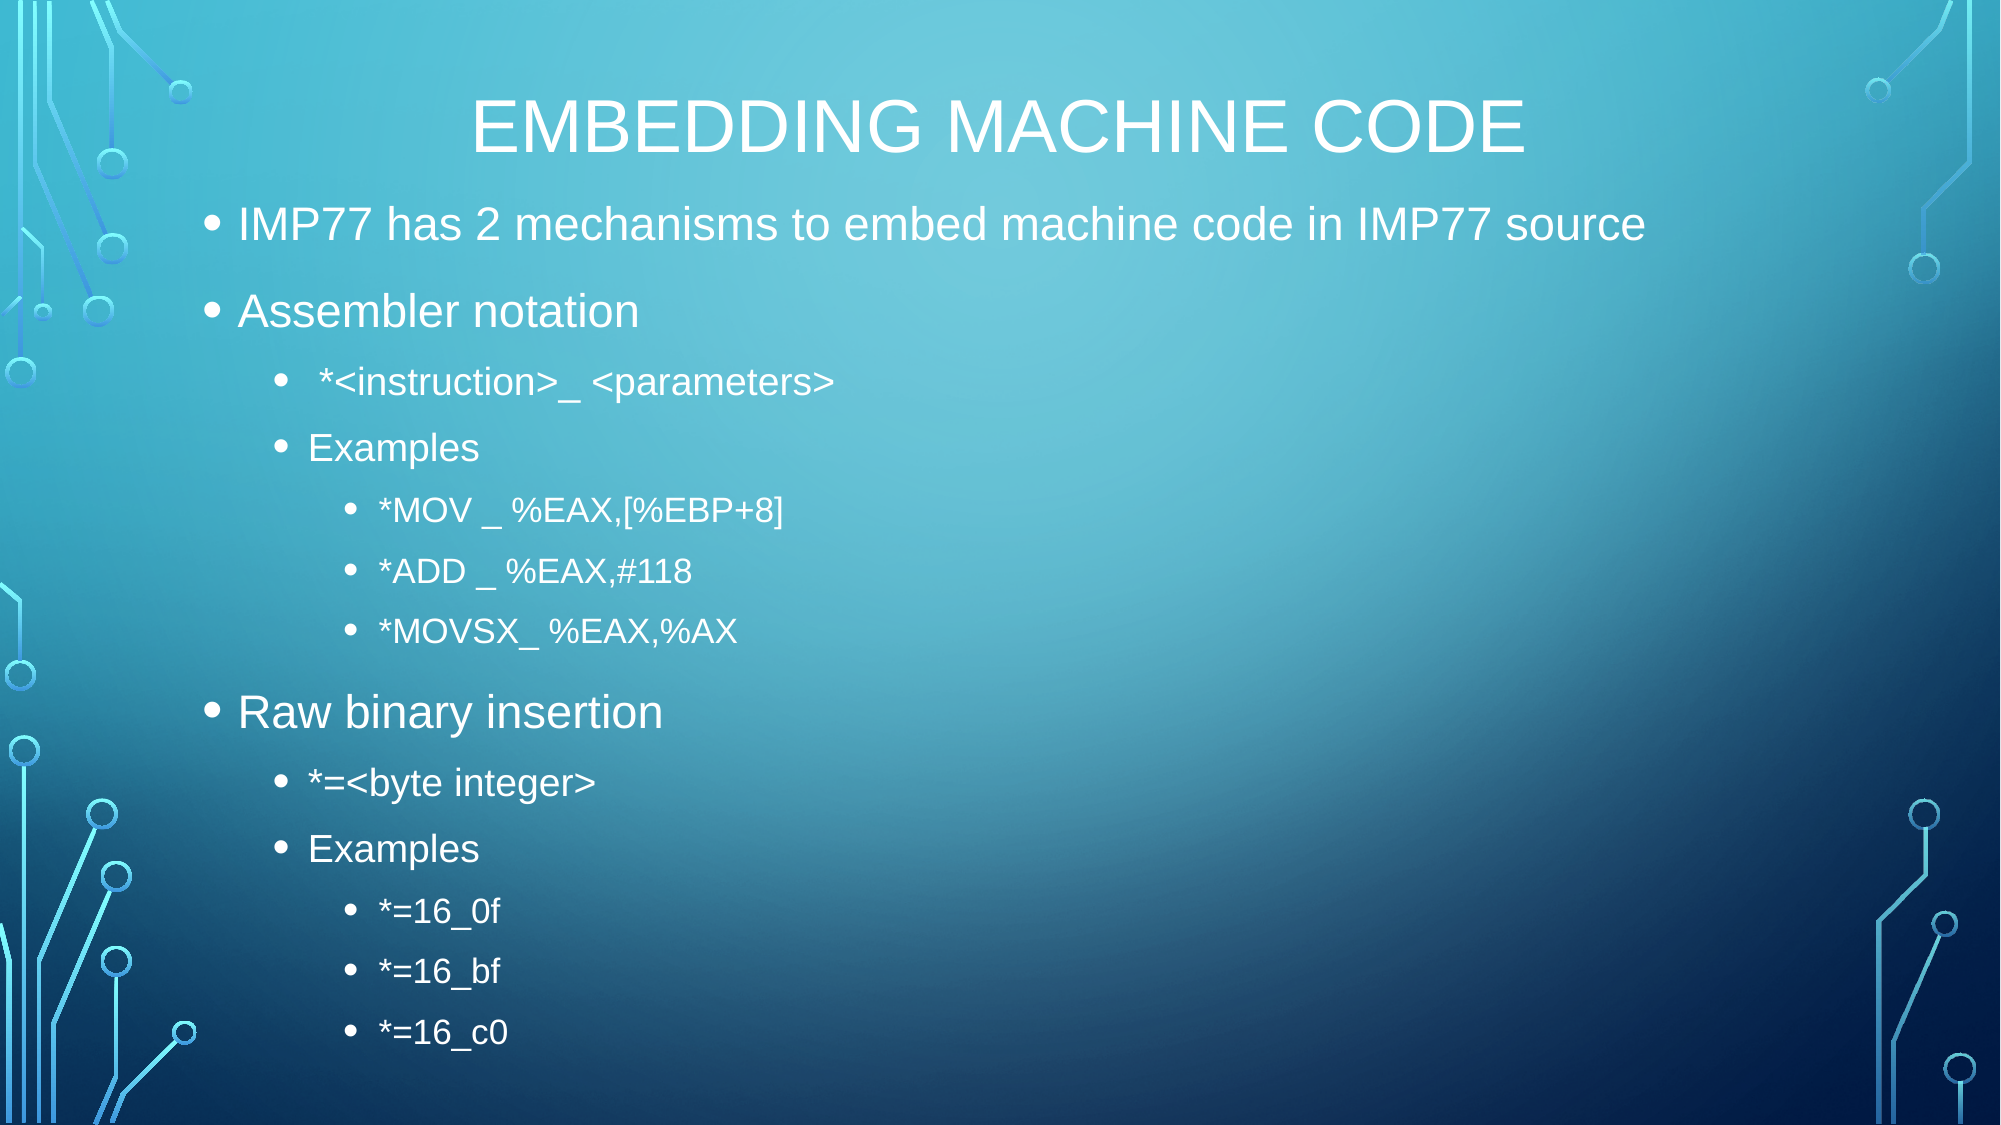

# EMBEDDING MACHINE CODE
IMP77 has 2 mechanisms to embed machine code in IMP77 source
Assembler notation
 *<instruction>_ <parameters>
Examples
*MOV _ %EAX,[%EBP+8]
*ADD _ %EAX,#118
*MOVSX_ %EAX,%AX
Raw binary insertion
*=<byte integer>
Examples
*=16_0f
*=16_bf
*=16_c0